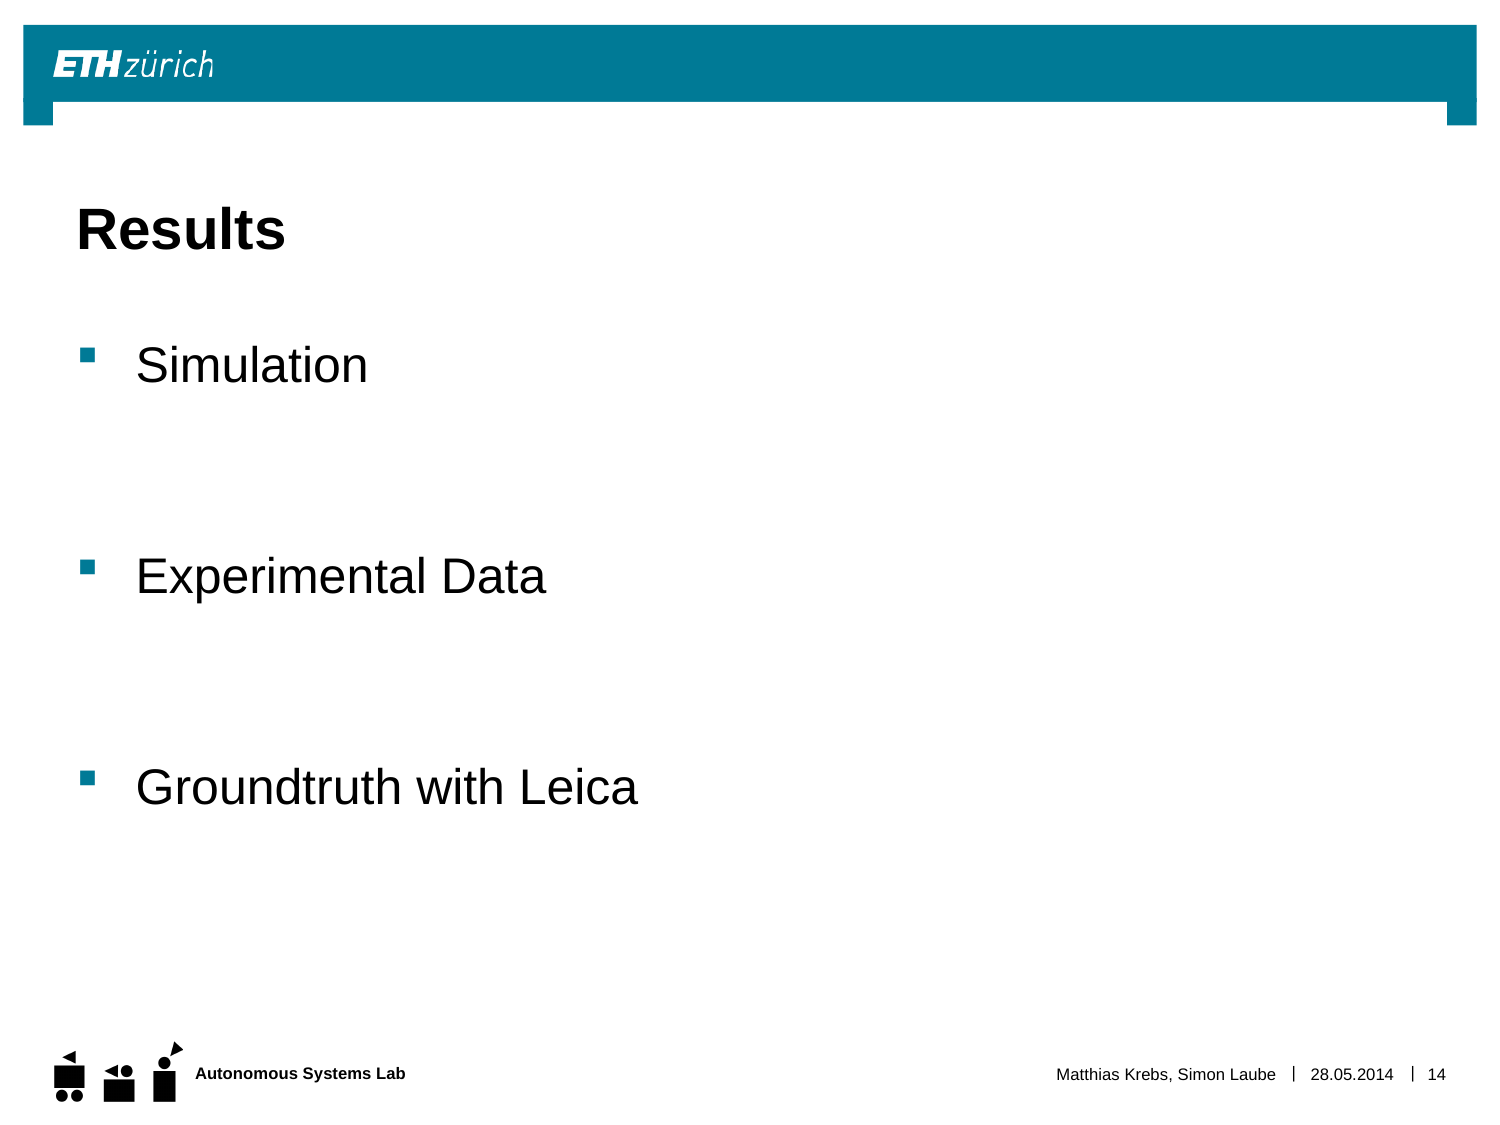

# Results
Simulation

Experimental Data

Groundtruth with Leica

Matthias Krebs, Simon Laube
28.05.2014
14